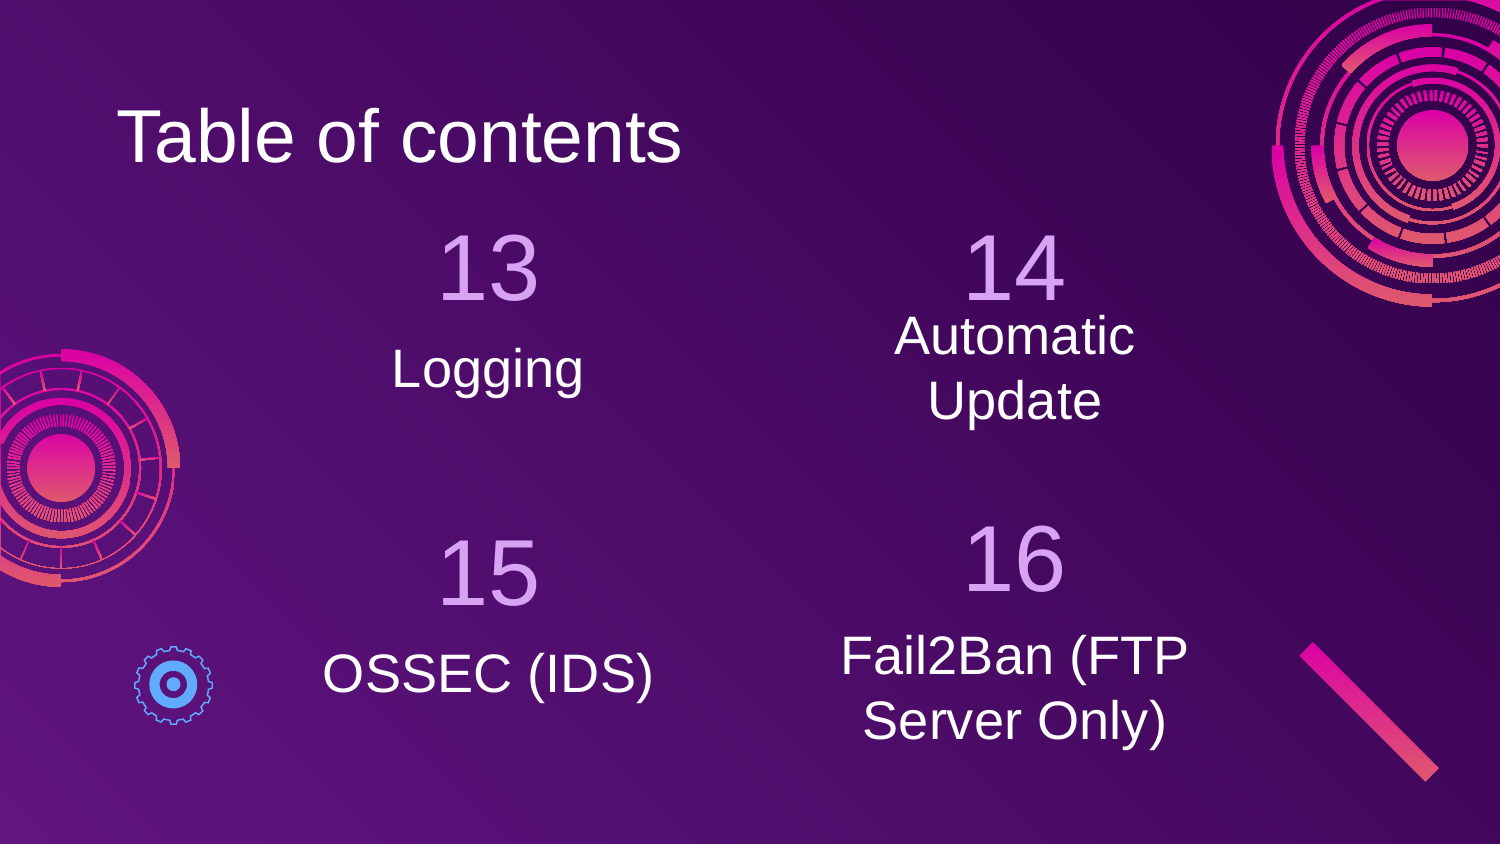

# Table of contents
13
14
Logging
Automatic Update
16
15
Fail2Ban (FTP Server Only)
OSSEC (IDS)